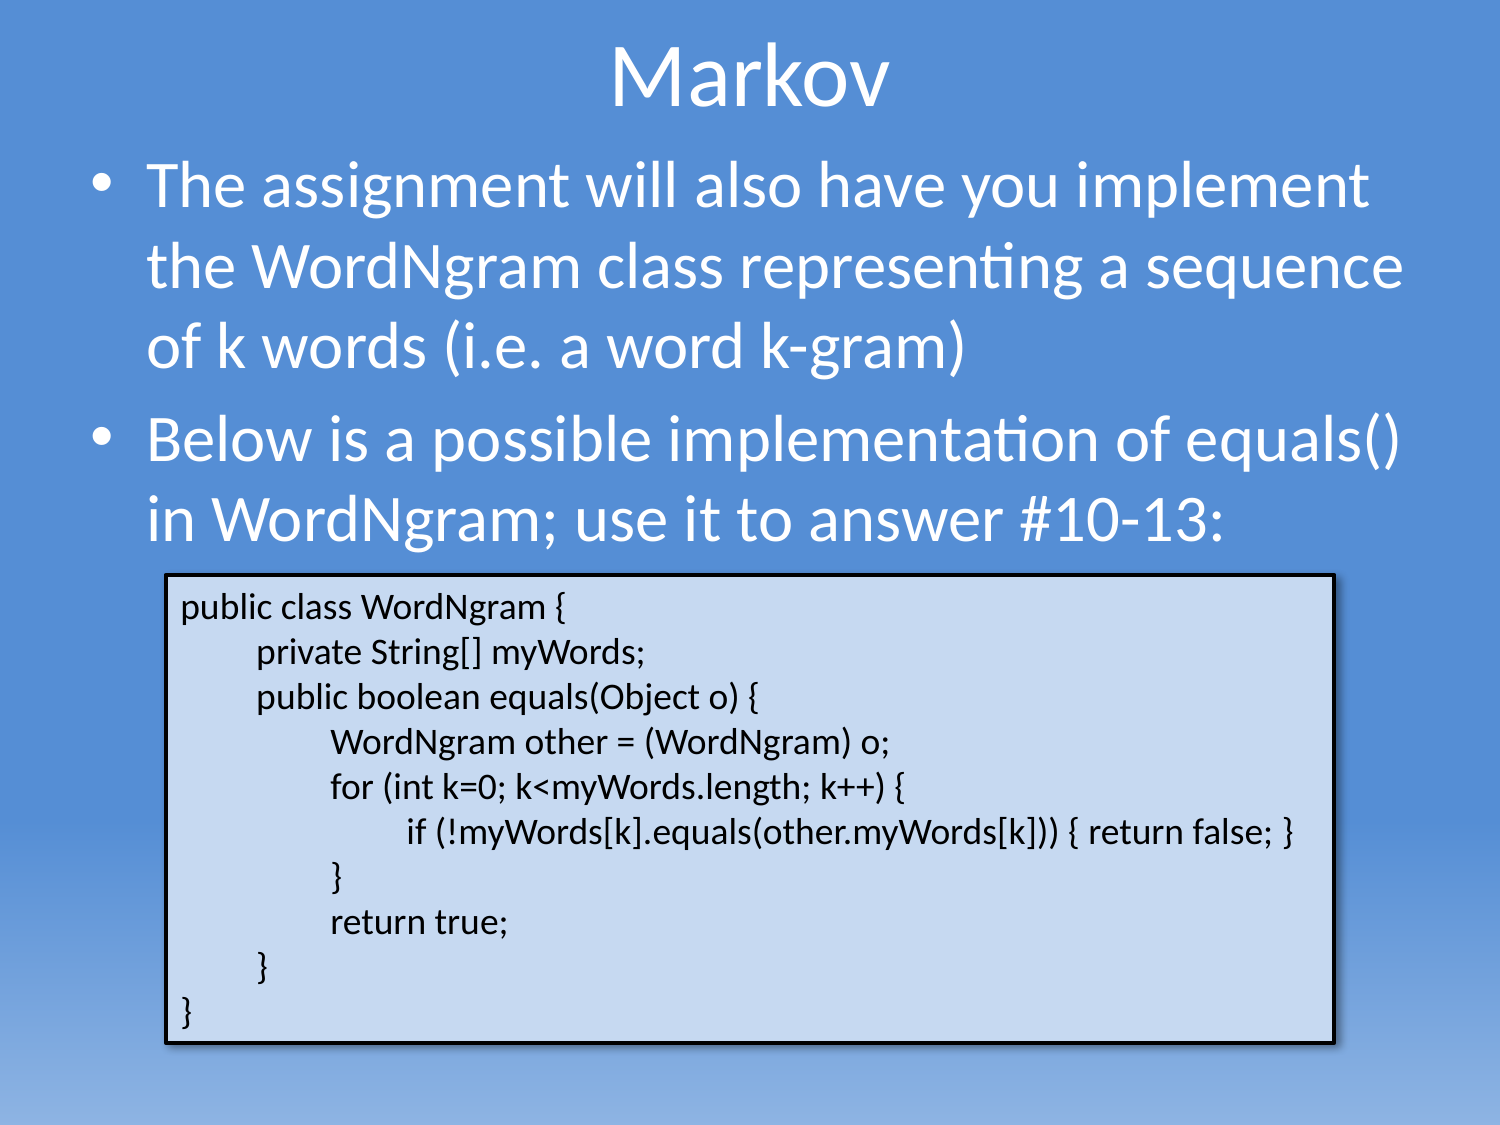

# Markov
The assignment will also have you implement the WordNgram class representing a sequence of k words (i.e. a word k-gram)
Below is a possible implementation of equals() in WordNgram; use it to answer #10-13:
public class WordNgram {
	private String[] myWords;
	public boolean equals(Object o) {
		WordNgram other = (WordNgram) o;
		for (int k=0; k<myWords.length; k++) {
			if (!myWords[k].equals(other.myWords[k])) { return false; }
		}
		return true;
	}
}